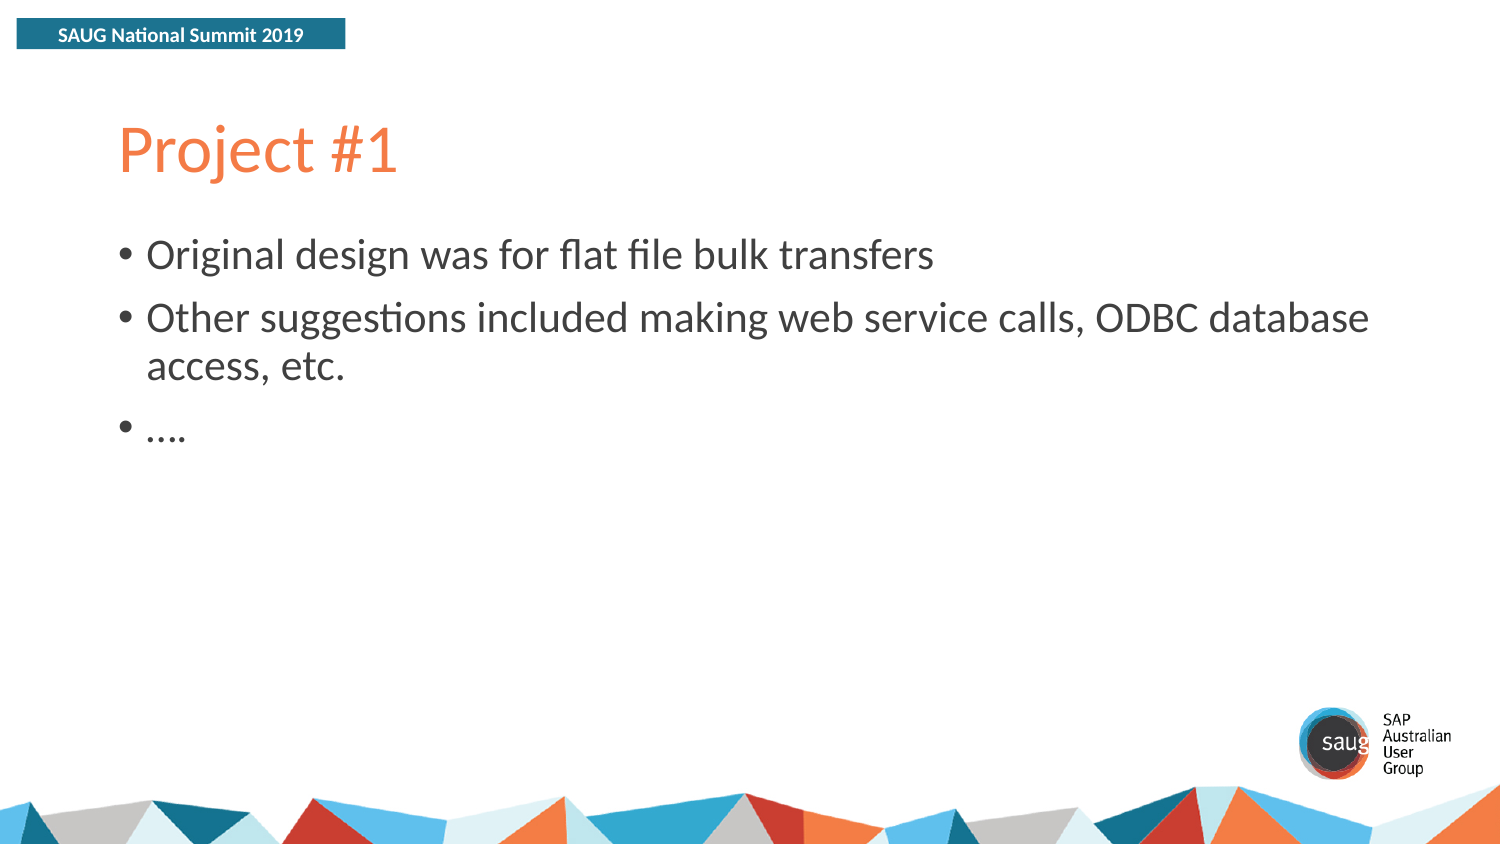

# Project #1
Original design was for flat file bulk transfers
Other suggestions included making web service calls, ODBC database access, etc.
….